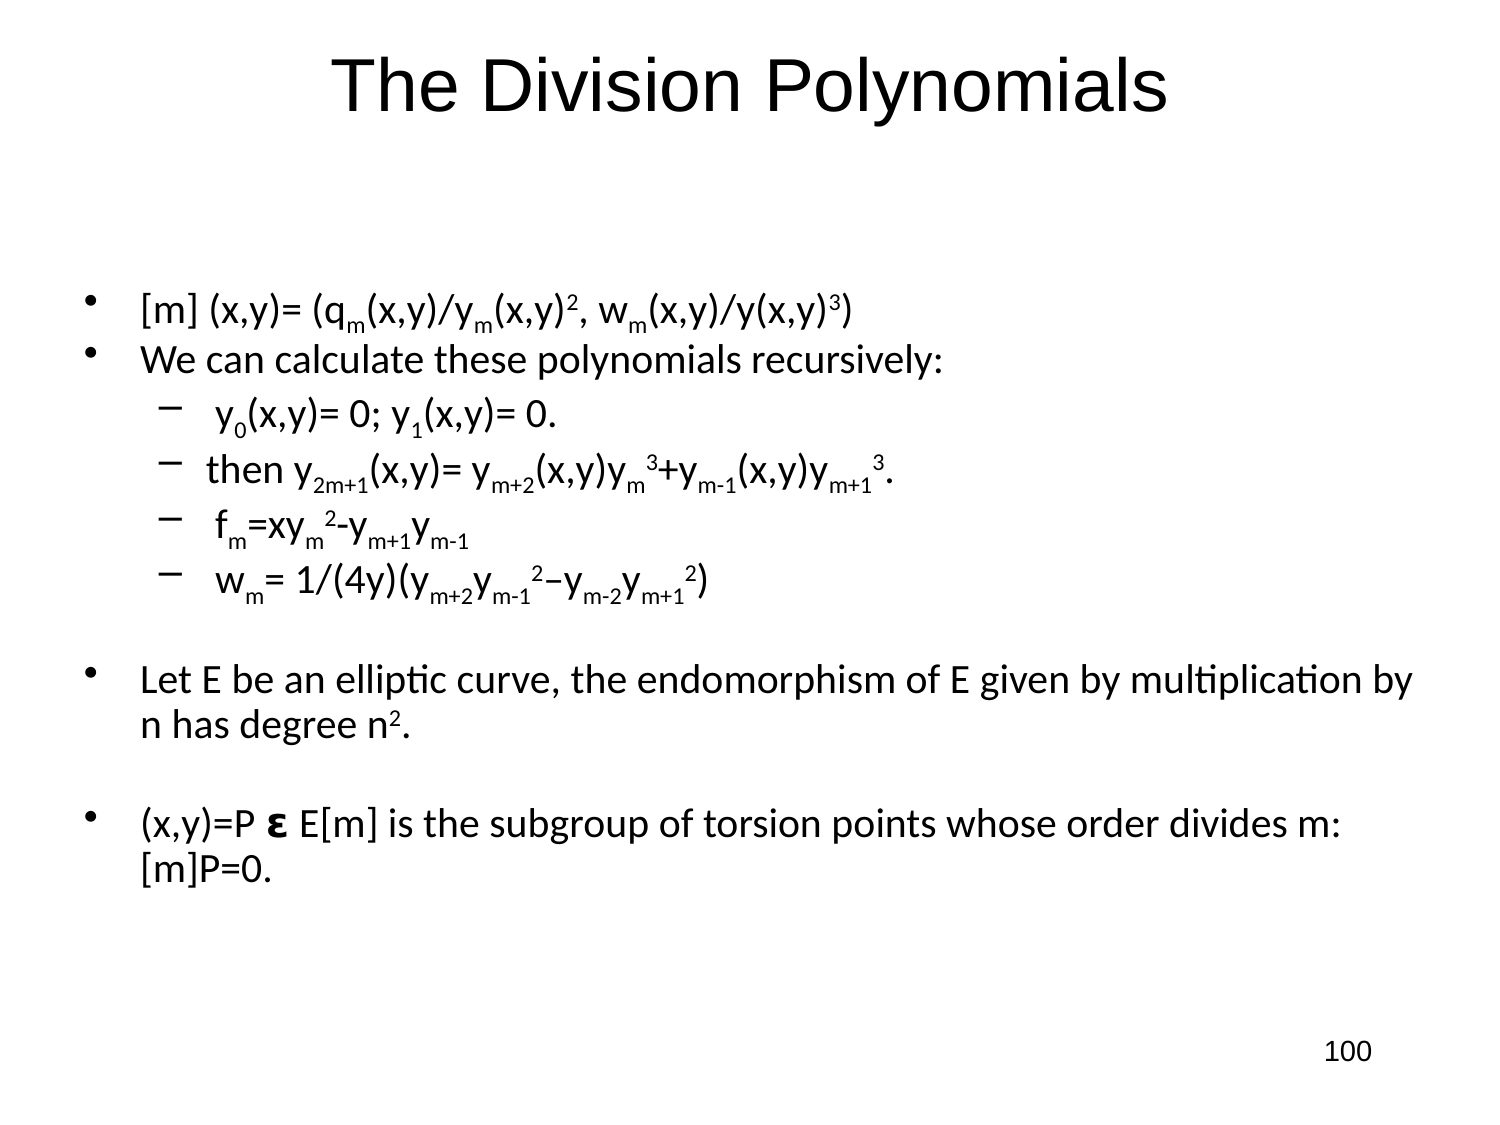

# The Division Polynomials
[m] (x,y)= (qm(x,y)/ym(x,y)2, wm(x,y)/y(x,y)3)
We can calculate these polynomials recursively:
 y0(x,y)= 0; y1(x,y)= 0.
then y2m+1(x,y)= ym+2(x,y)ym3+ym-1(x,y)ym+13.
 fm=xym2-ym+1ym-1
 wm= 1/(4y)(ym+2ym-12–ym-2ym+12)

Let E be an elliptic curve, the endomorphism of E given by multiplication by n has degree n2.

(x,y)=P 𝝴 E[m] is the subgroup of torsion points whose order divides m:  [m]P=0.

100